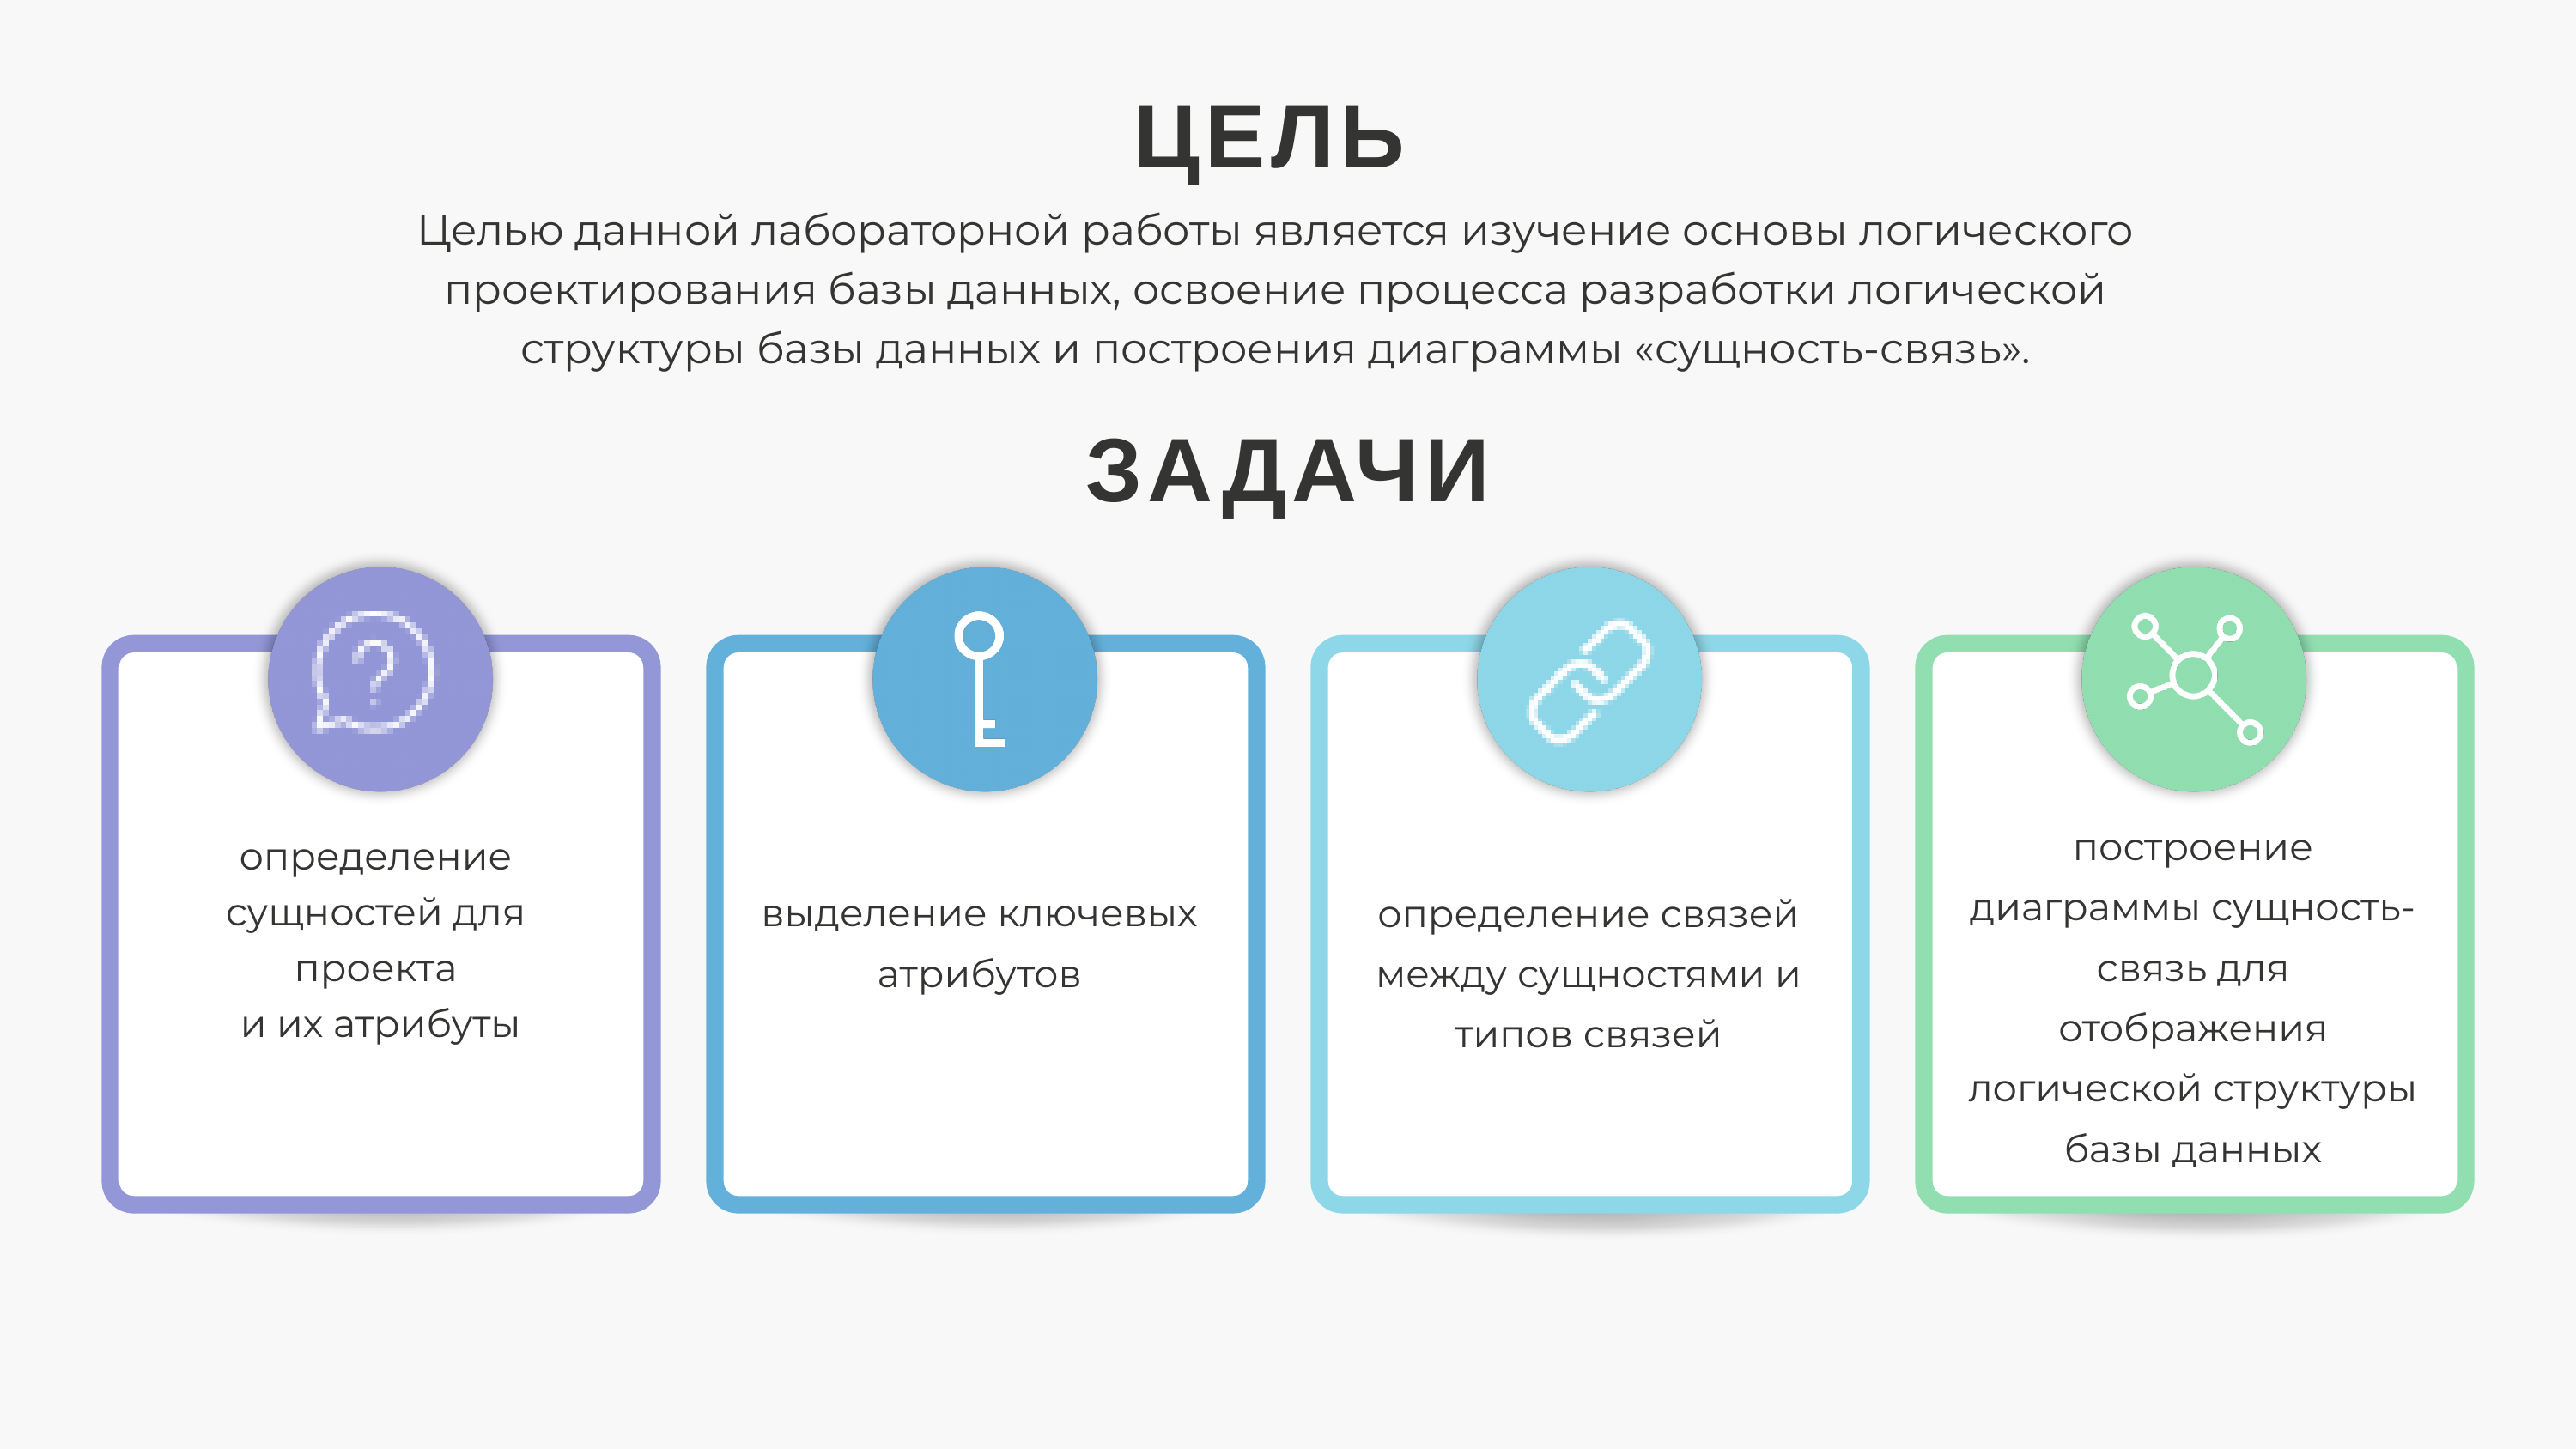

ЦЕЛЬ
Целью данной лабораторной работы является изучение основы логического проектирования базы данных, освоение процесса разработки логической структуры базы данных и построения диаграммы «сущность-связь».
ЗАДАЧИ

построение диаграммы сущность-связь для отображения логической структуры базы данных
определение сущностей для проекта
 и их атрибуты
выделение ключевых атрибутов
определение связей между сущностями и типов связей